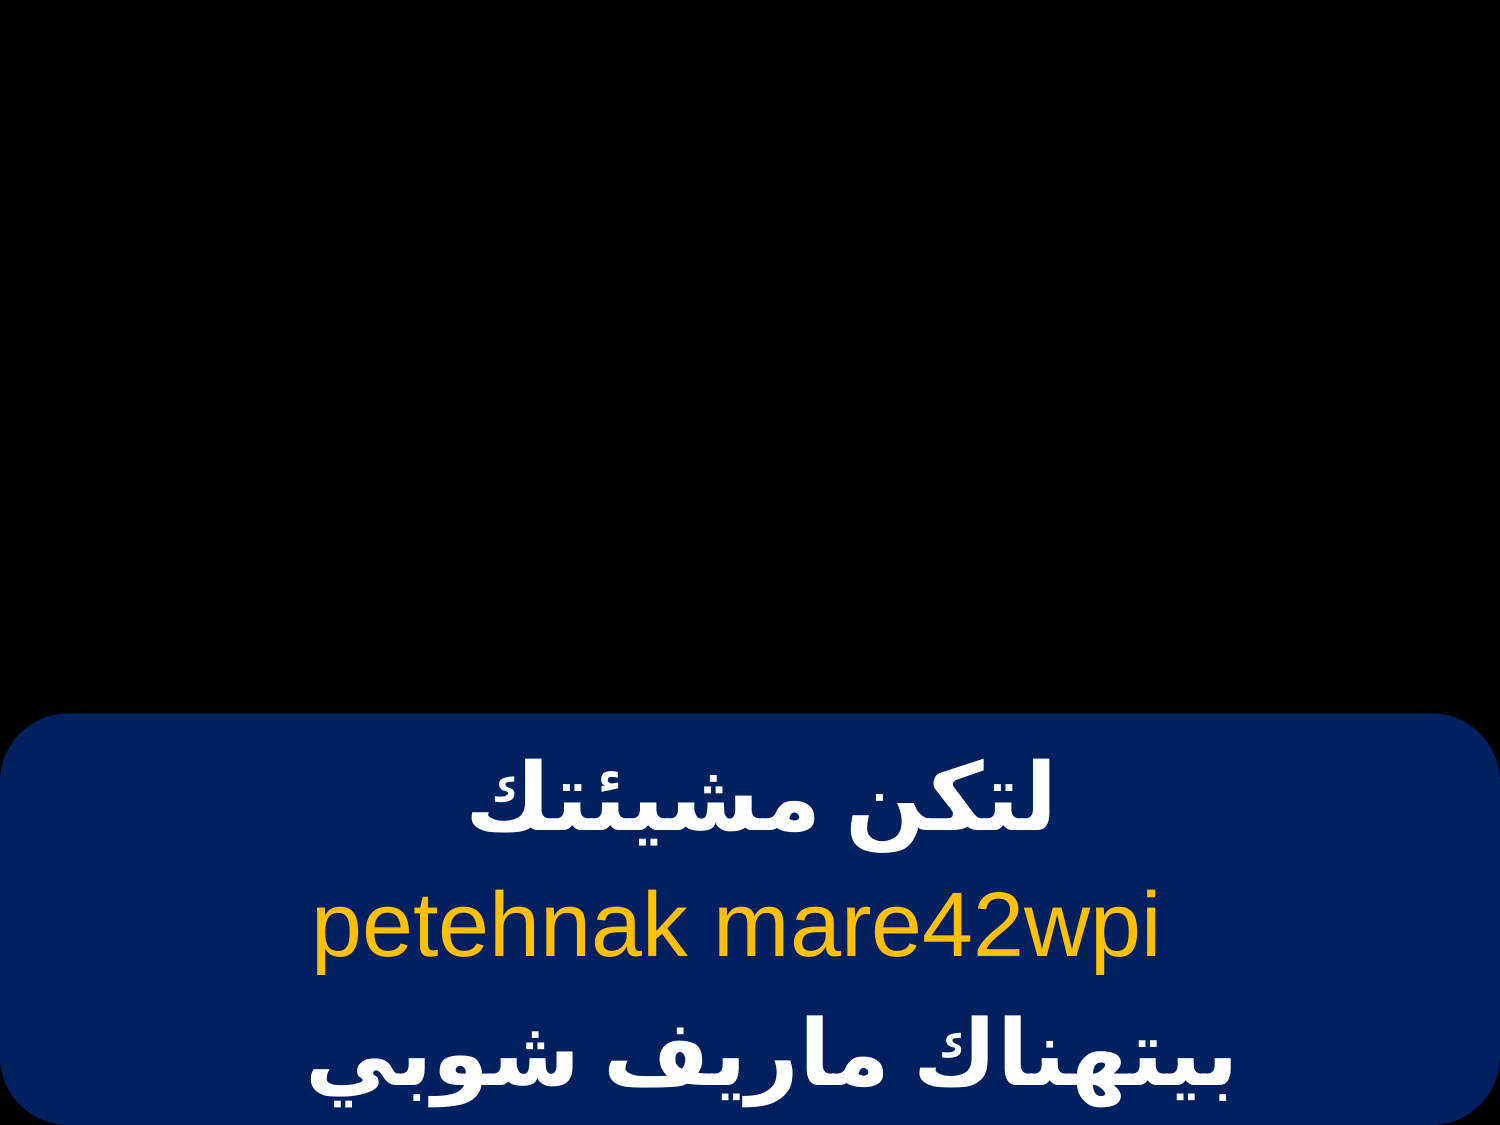

# لتكن مشيئتك
petehnak mare42wpi
بيتهناك ماريف شوبي